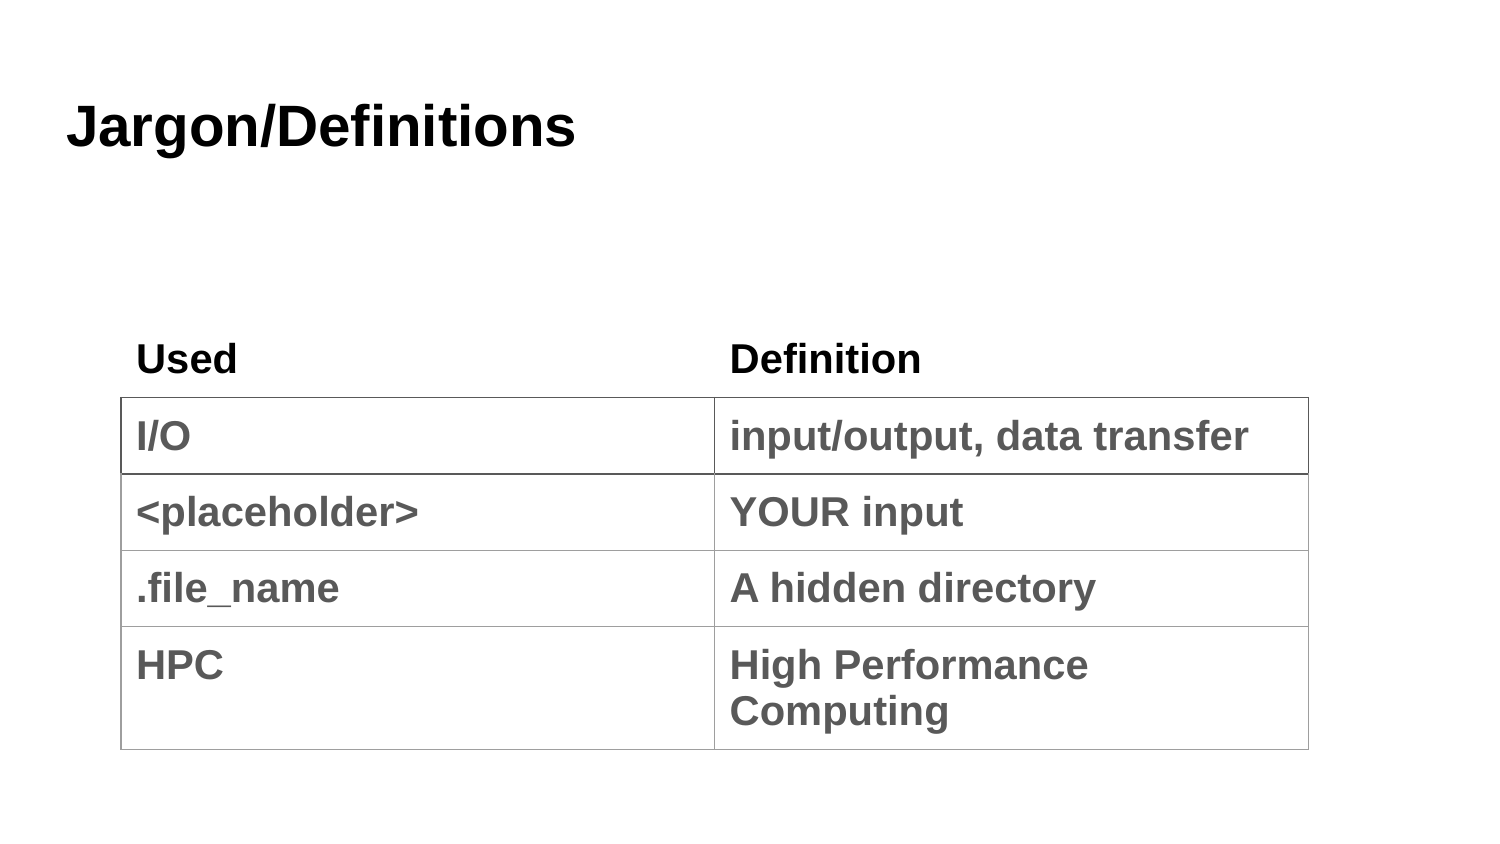

# Jargon/Definitions
| Used | Definition |
| --- | --- |
| I/O | input/output, data transfer |
| <placeholder> | YOUR input |
| .file\_name | A hidden directory |
| HPC | High Performance Computing |